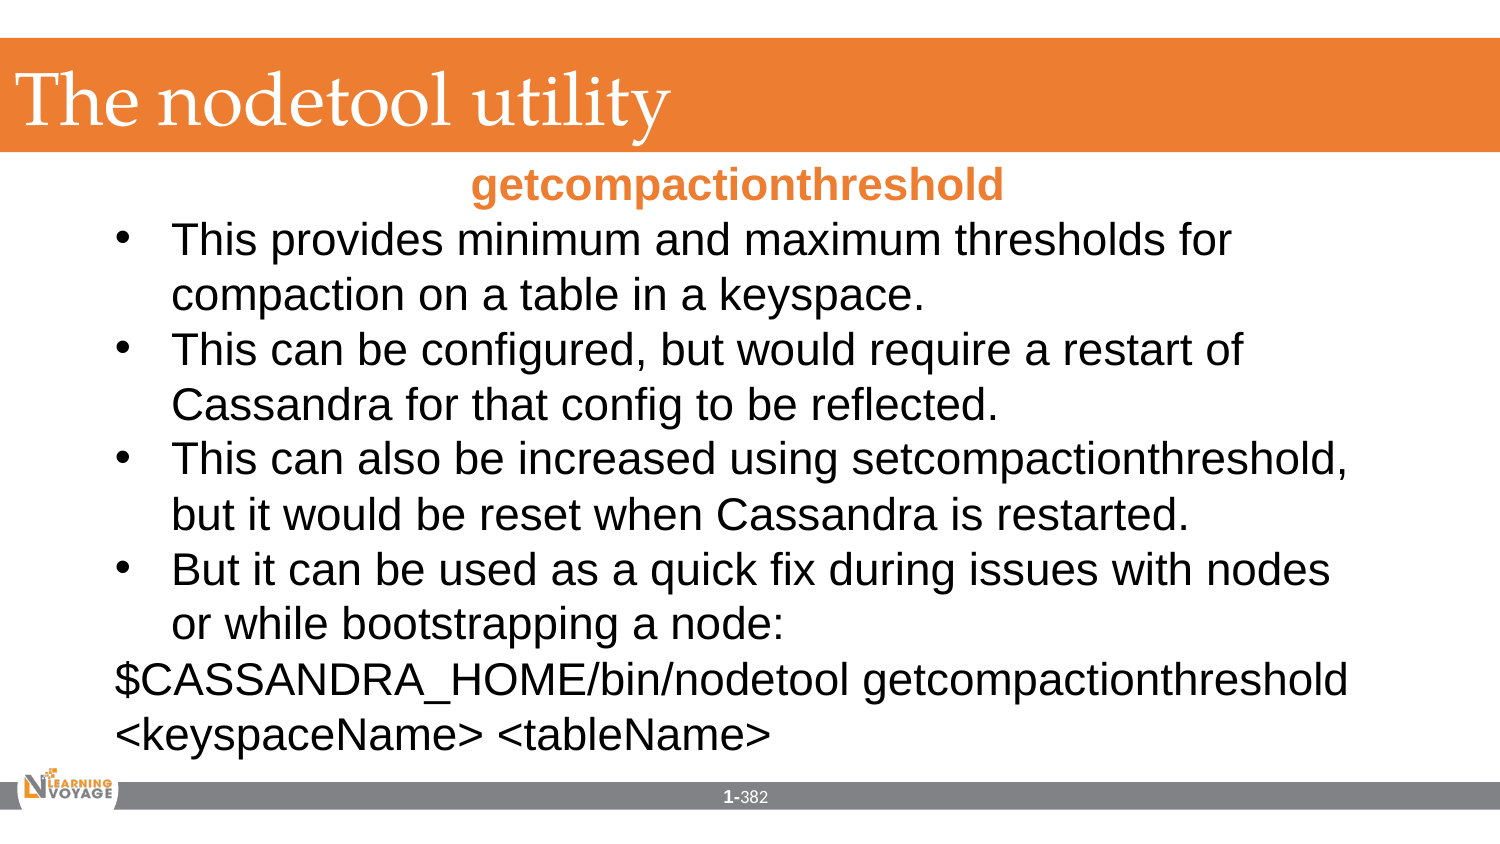

The nodetool utility
getcompactionthreshold
This provides minimum and maximum thresholds for compaction on a table in a keyspace.
This can be configured, but would require a restart of Cassandra for that config to be reflected.
This can also be increased using setcompactionthreshold, but it would be reset when Cassandra is restarted.
But it can be used as a quick fix during issues with nodes or while bootstrapping a node:
$CASSANDRA_HOME/bin/nodetool getcompactionthreshold <keyspaceName> <tableName>
1-382